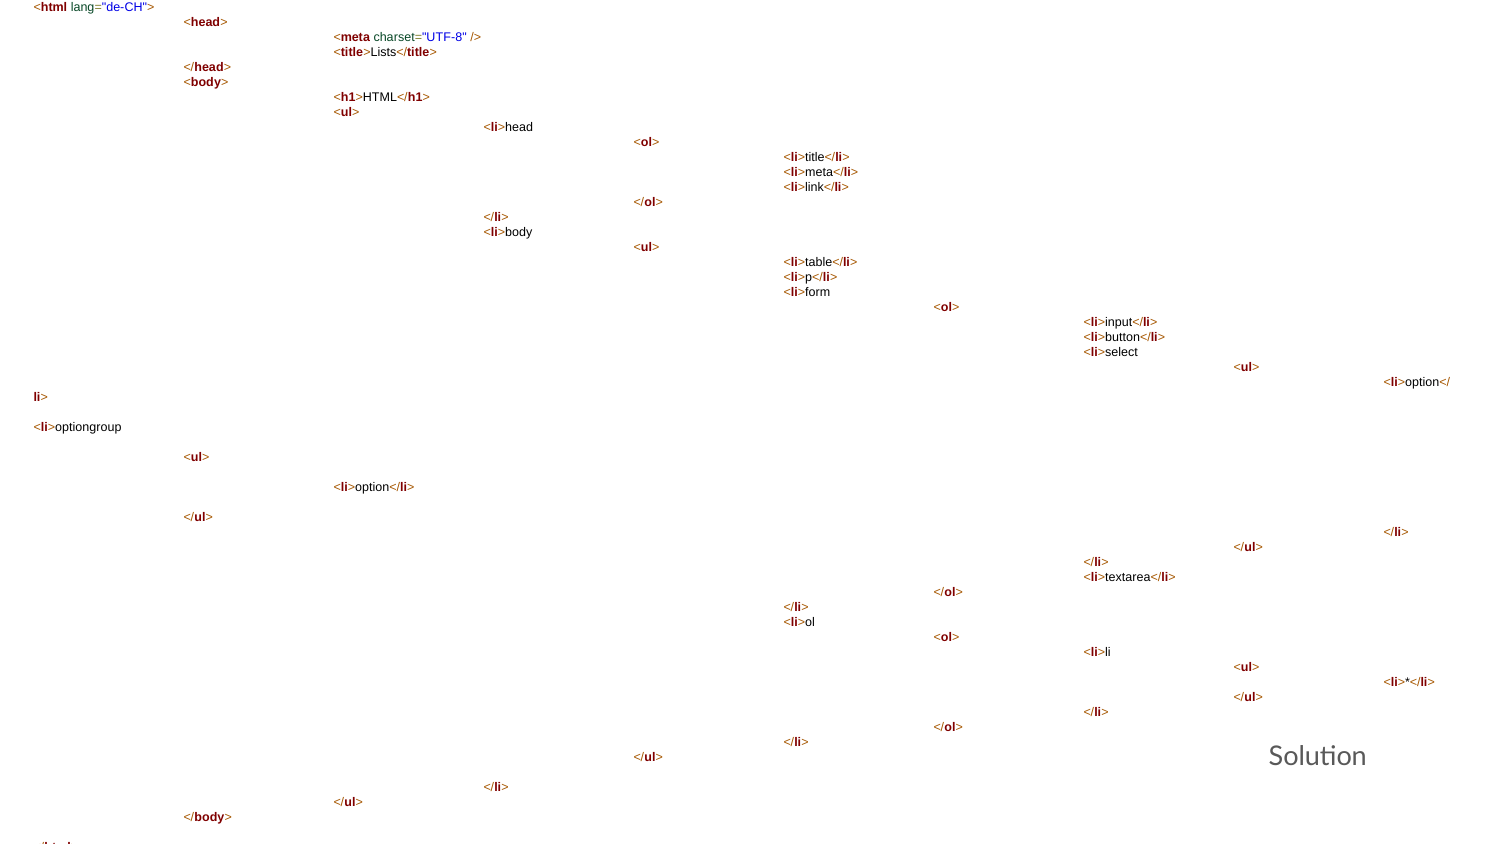

<!DOCTYPE html>
<html lang="de-CH">
	<head>
		<meta charset="UTF-8" />
		<title>Lists</title>
	</head>
	<body>
		<h1>HTML</h1>
		<ul>
			<li>head
				<ol>
					<li>title</li>
					<li>meta</li>
					<li>link</li>
				</ol>
			</li>
			<li>body
				<ul>
					<li>table</li>
					<li>p</li>
					<li>form
						<ol>
							<li>input</li>
							<li>button</li>
							<li>select
								<ul>
									<li>option</li>
									<li>optiongroup
										<ul>
											<li>option</li>
										</ul>
									</li>
								</ul>
							</li>
							<li>textarea</li>
						</ol>
					</li>
					<li>ol
						<ol>
							<li>li
								<ul>
									<li>*</li>
								</ul>
							</li>
						</ol>
					</li>
				</ul>
			</li>
		</ul>
	</body>
</html>
Solution